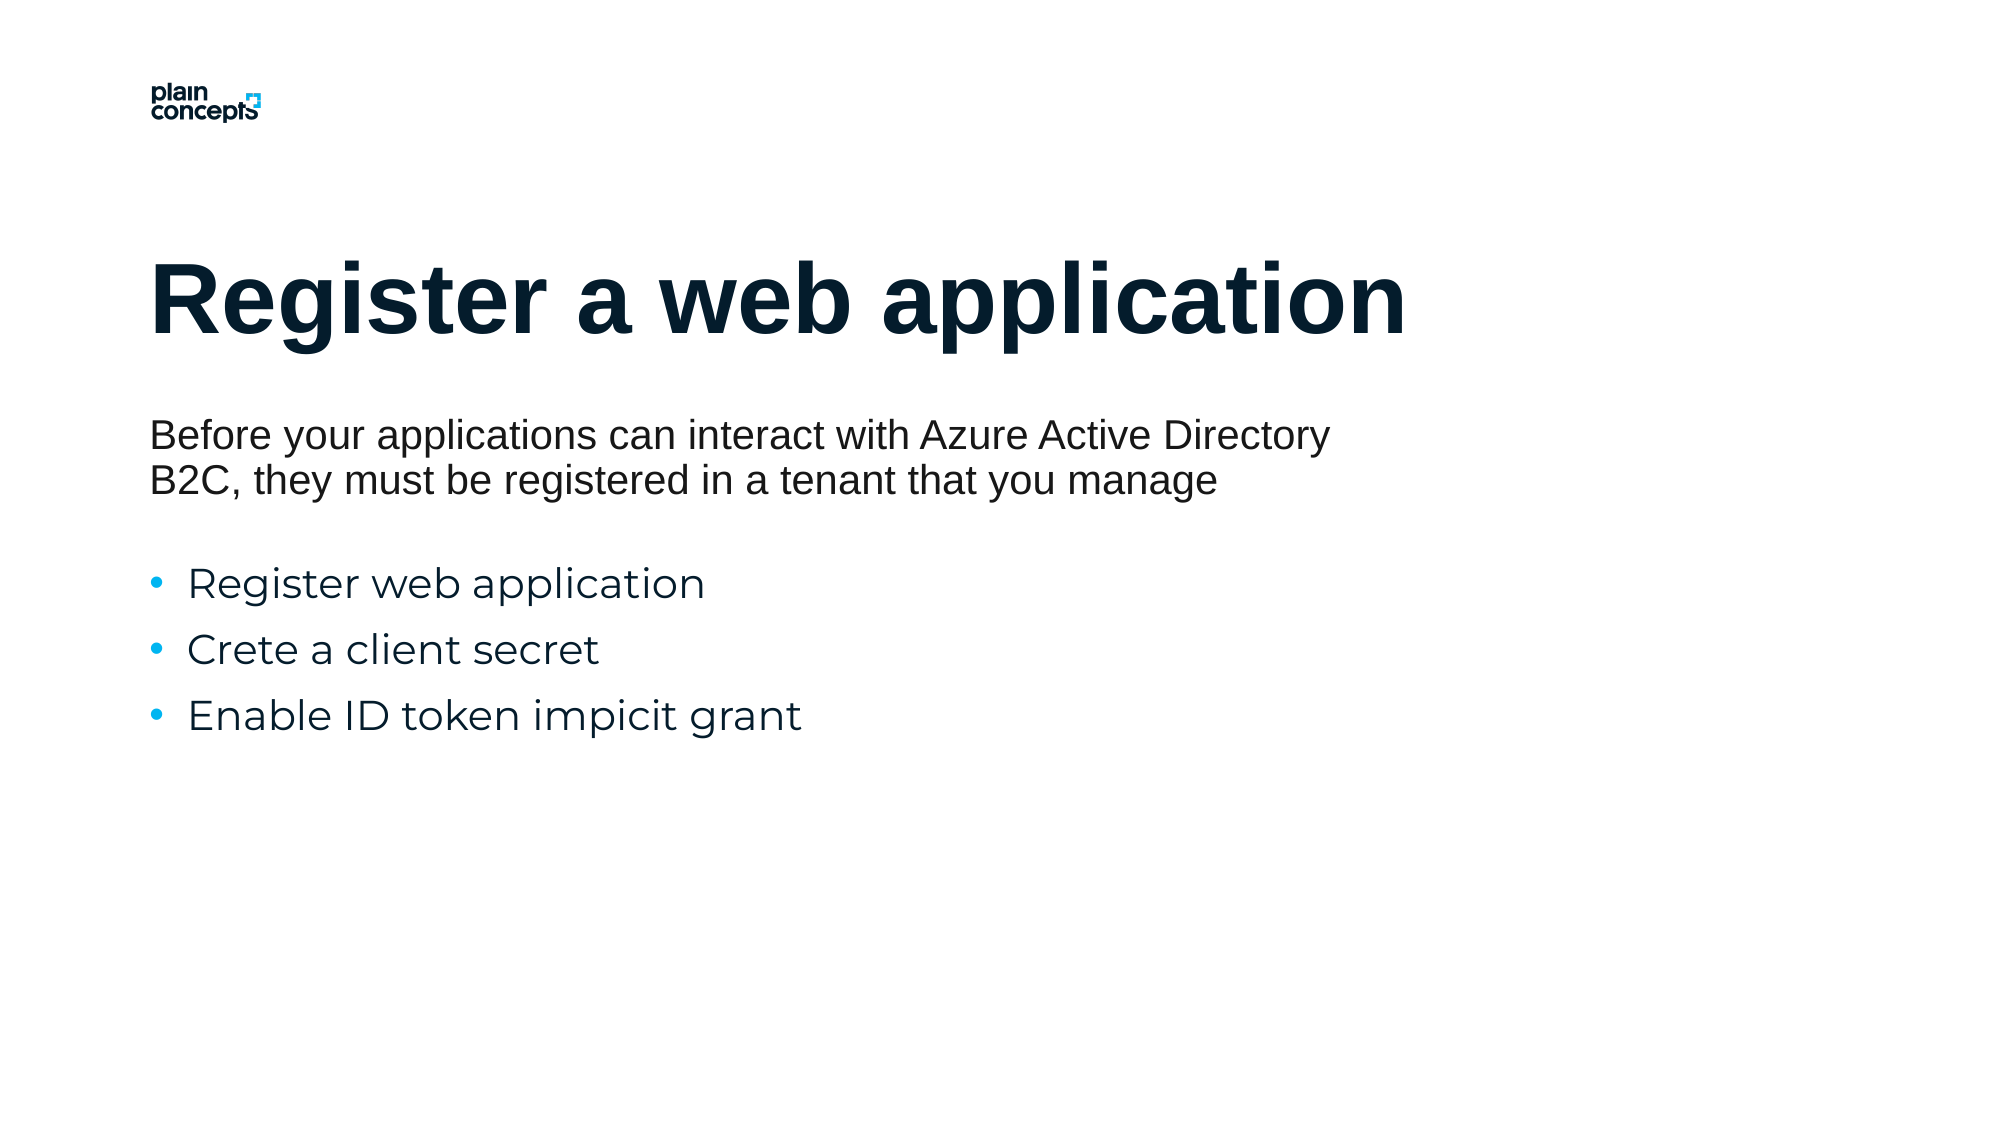

Register a web application
Before your applications can interact with Azure Active Directory B2C, they must be registered in a tenant that you manage
Register web application
Crete a client secret
Enable ID token impicit grant